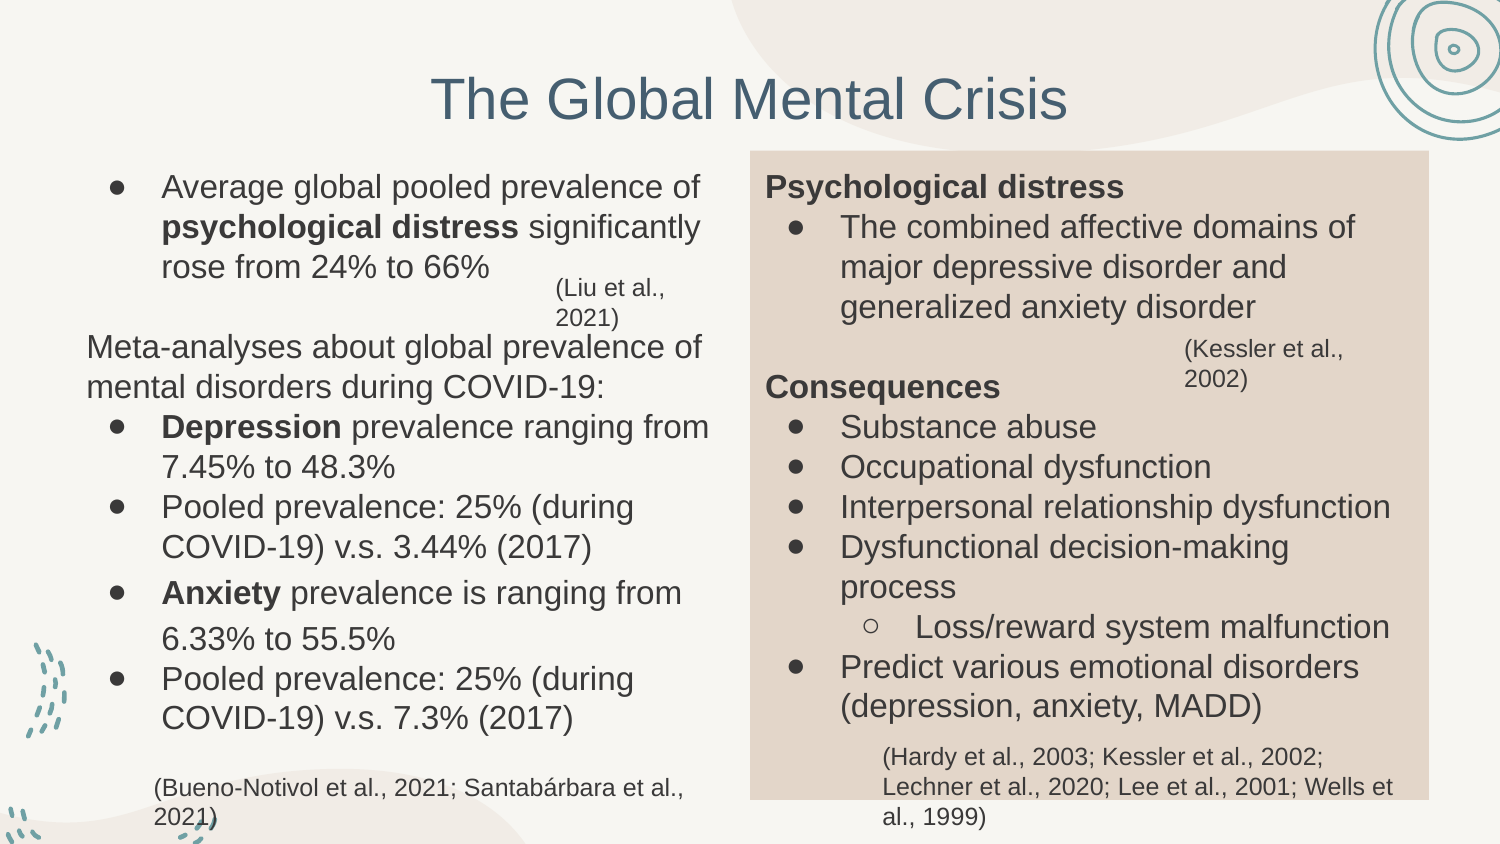

# The Global Mental Crisis
Average global pooled prevalence of psychological distress significantly rose from 24% to 66%

Meta-analyses about global prevalence of mental disorders during COVID-19:
Depression prevalence ranging from 7.45% to 48.3%
Pooled prevalence: 25% (during COVID-19) v.s. 3.44% (2017)
Anxiety prevalence is ranging from 6.33% to 55.5%
Pooled prevalence: 25% (during COVID-19) v.s. 7.3% (2017)

Psychological distress
The combined affective domains of major depressive disorder and generalized anxiety disorder

Consequences
Substance abuse
Occupational dysfunction
Interpersonal relationship dysfunction
Dysfunctional decision-making process
Loss/reward system malfunction
Predict various emotional disorders (depression, anxiety, MADD)

(Liu et al., 2021)
(Kessler et al., 2002)
(Hardy et al., 2003; Kessler et al., 2002; Lechner et al., 2020; Lee et al., 2001; Wells et al., 1999)
(Bueno-Notivol et al., 2021; Santabárbara et al., 2021)